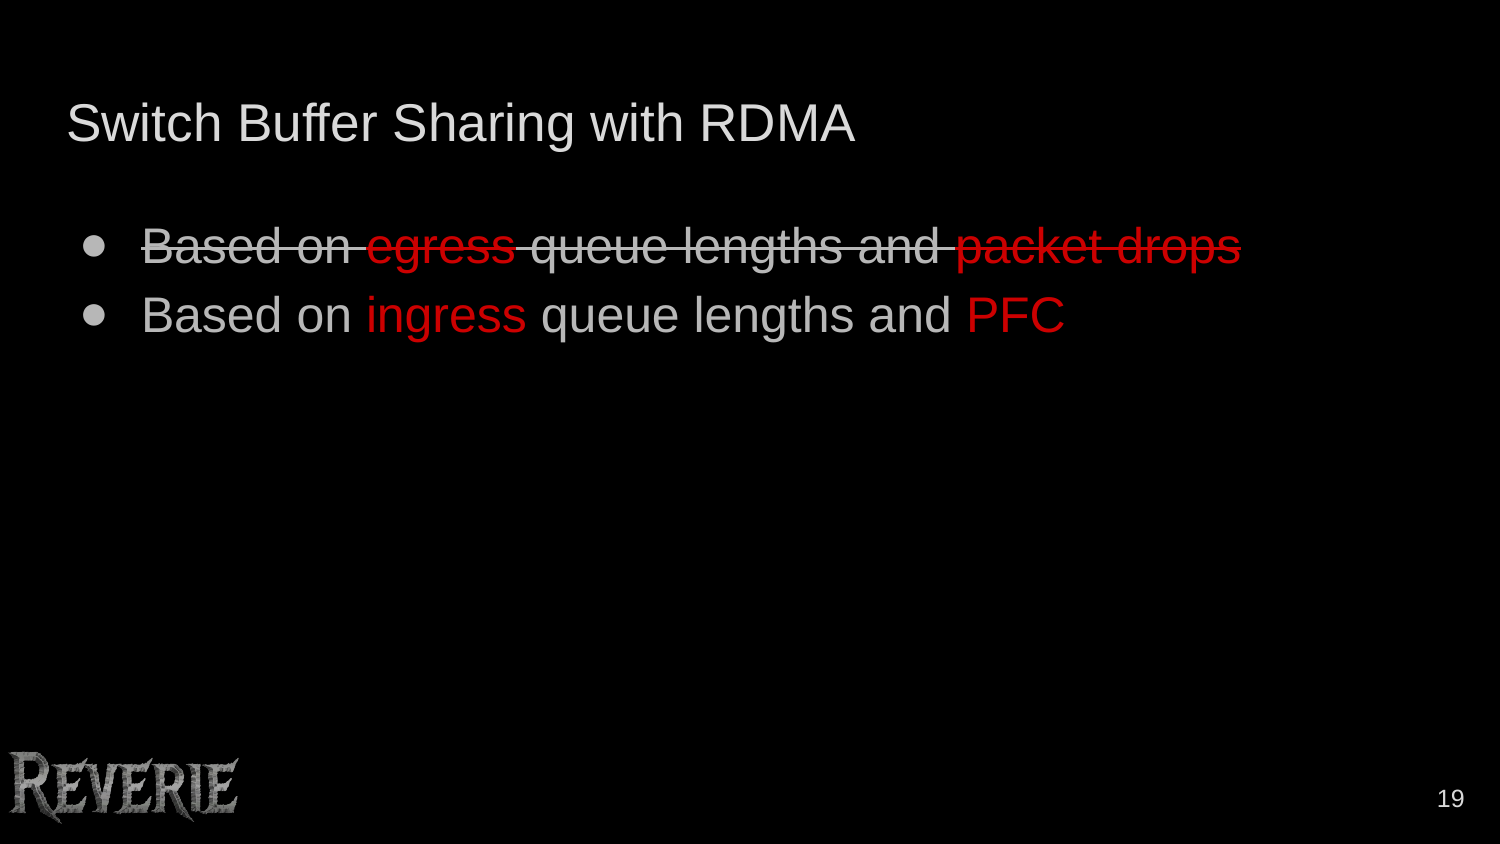

# Switch Buffer Sharing with RDMA
Based on egress queue lengths and packet drops
Based on ingress queue lengths and PFC
19